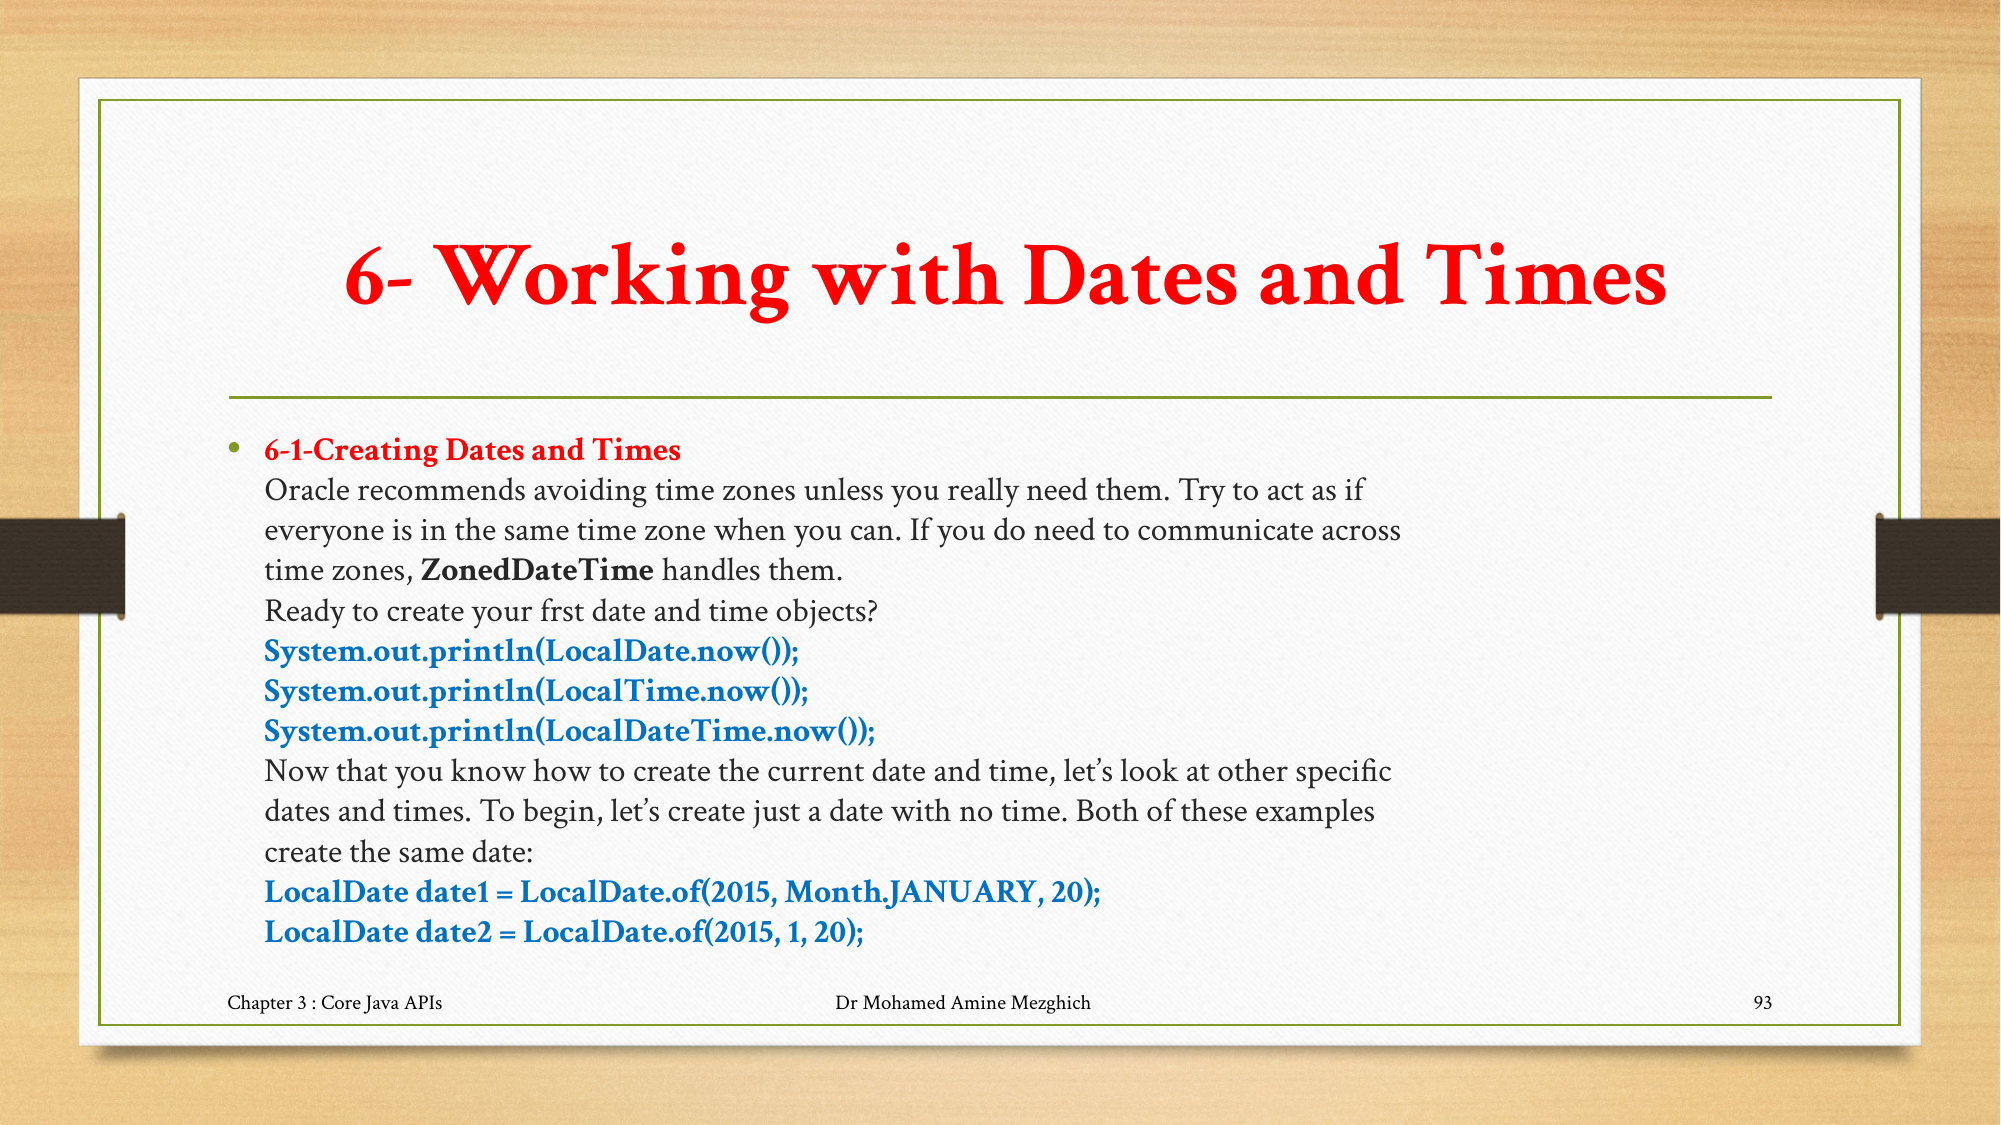

# 6- Working with Dates and Times
6-1-Creating Dates and Times
Oracle recommends avoiding time zones unless you really need them. Try to act as if
everyone is in the same time zone when you can. If you do need to communicate across
time zones, ZonedDateTime handles them.
Ready to create your frst date and time objects?
System.out.println(LocalDate.now());
System.out.println(LocalTime.now());
System.out.println(LocalDateTime.now());
Now that you know how to create the current date and time, let’s look at other specific
dates and times. To begin, let’s create just a date with no time. Both of these examples
create the same date:
LocalDate date1 = LocalDate.of(2015, Month.JANUARY, 20);
LocalDate date2 = LocalDate.of(2015, 1, 20);
Chapter 3 : Core Java APIs                                                                                   Dr Mohamed Amine Mezghich
93